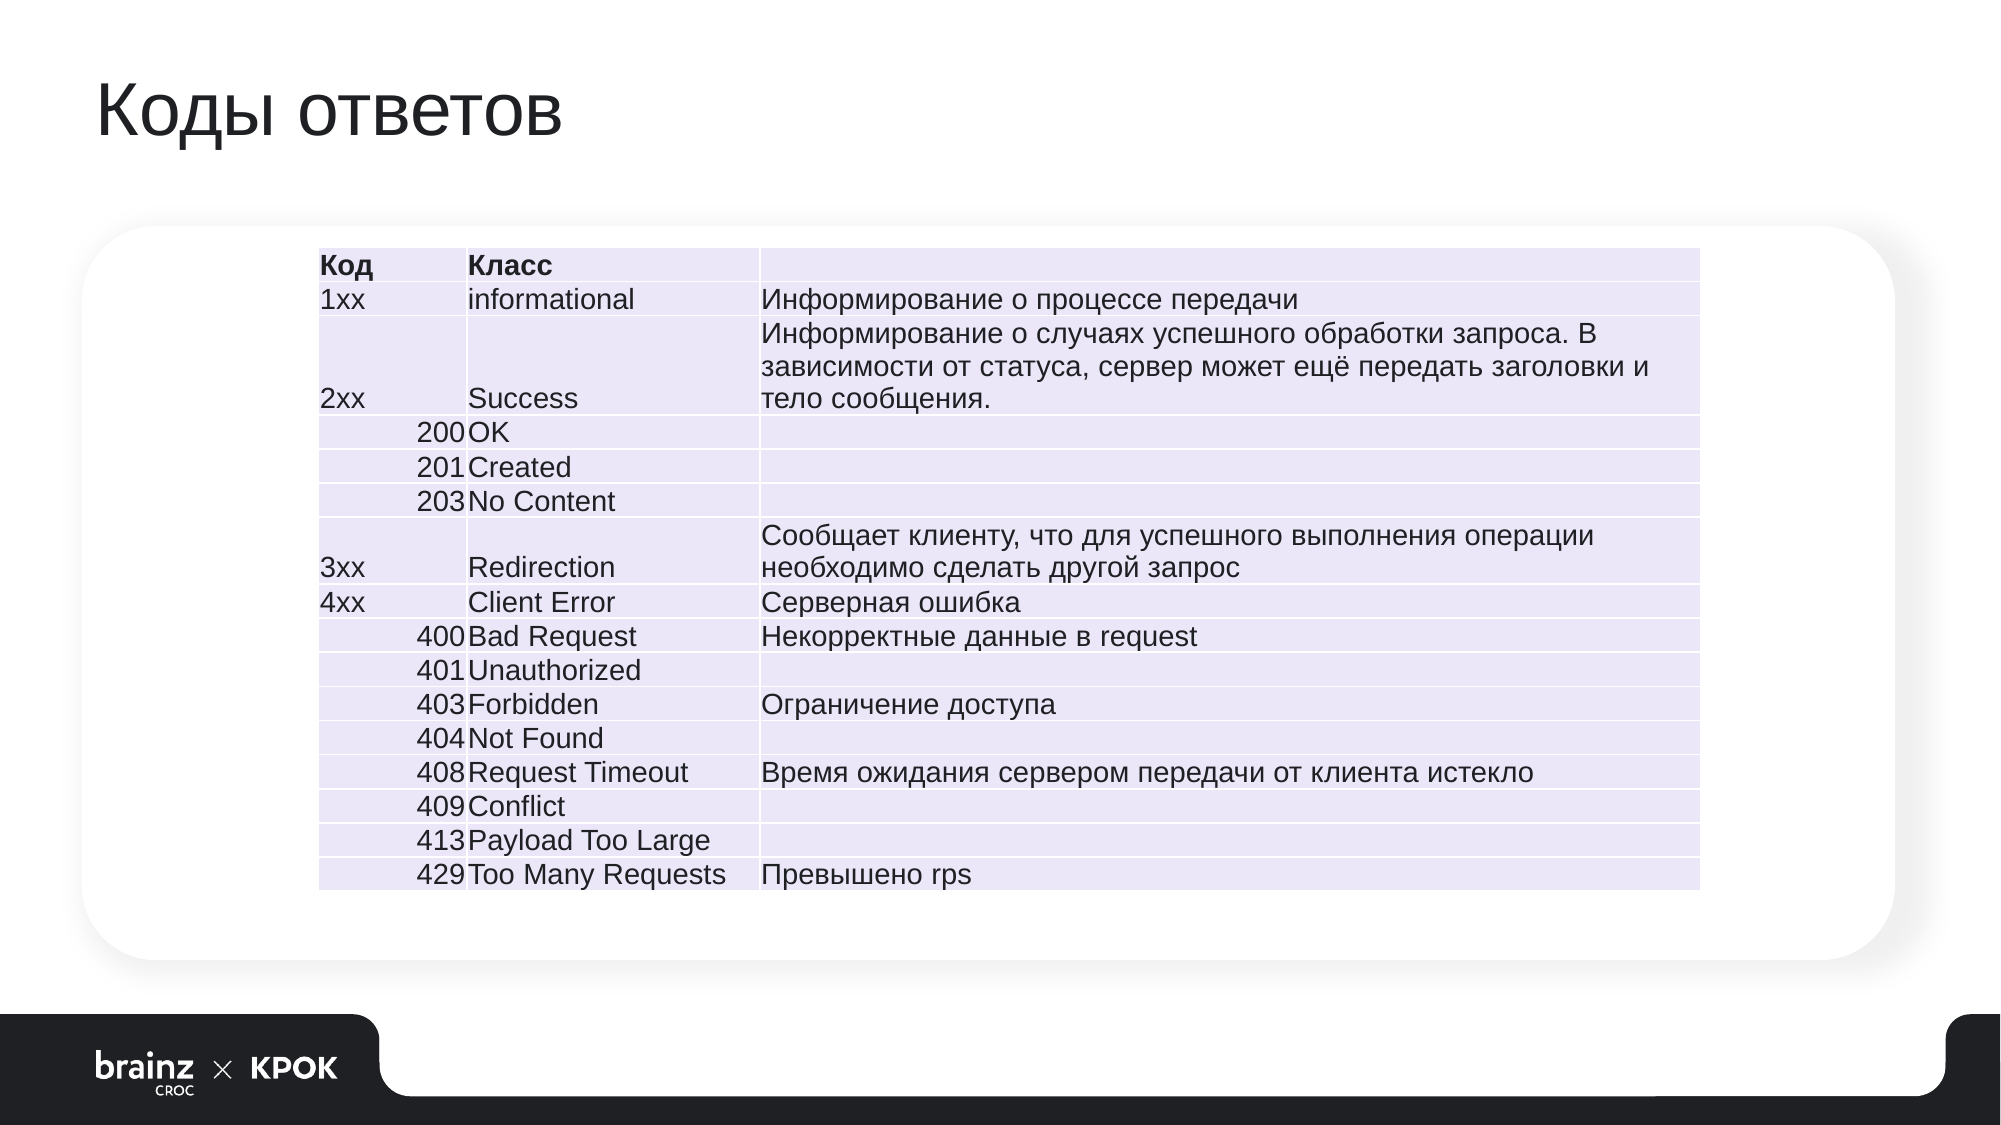

# Коды ответов

| Код | Класс |  |
| --- | --- | --- |
| 1xx | informational | Информирование о процессе передачи |
| 2xx | Success | Информирование о случаях успешного обработки запроса. В зависимости от статуса, сервер может ещё передать заголовки и тело сообщения. |
| 200 | OK |  |
| 201 | Created |  |
| 203 | No Content |  |
| 3xx | Redirection | Сообщает клиенту, что для успешного выполнения операции необходимо сделать другой запрос |
| 4xx | Client Error | Серверная ошибка |
| 400 | Bad Request | Некорректные данные в request |
| 401 | Unauthorized |  |
| 403 | Forbidden | Ограничение доступа |
| 404 | Not Found |  |
| 408 | Request Timeout | Время ожидания сервером передачи от клиента истекло |
| 409 | Conflict |  |
| 413 | Payload Too Large |  |
| 429 | Too Many Requests | Превышено rps |